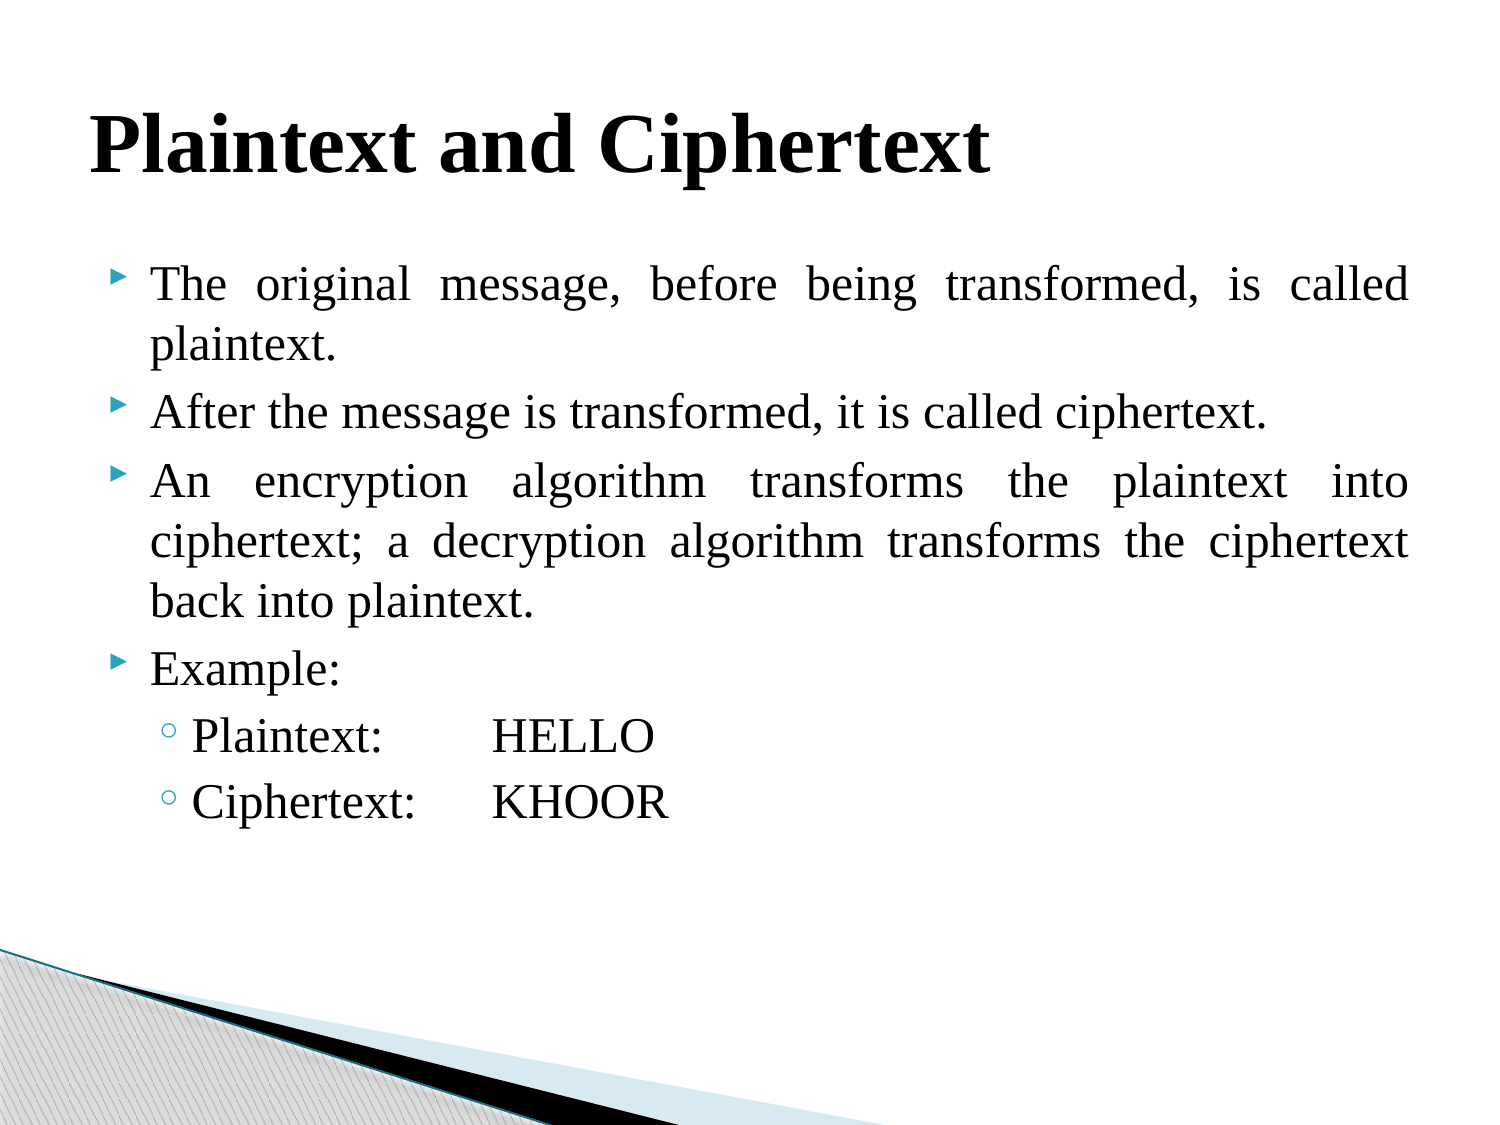

# Plaintext and Ciphertext
The original message, before being transformed, is called plaintext.
After the message is transformed, it is called ciphertext.
An encryption algorithm transforms the plaintext into ciphertext; a decryption algorithm transforms the ciphertext back into plaintext.
Example:
Plaintext: 	HELLO
Ciphertext: 	KHOOR